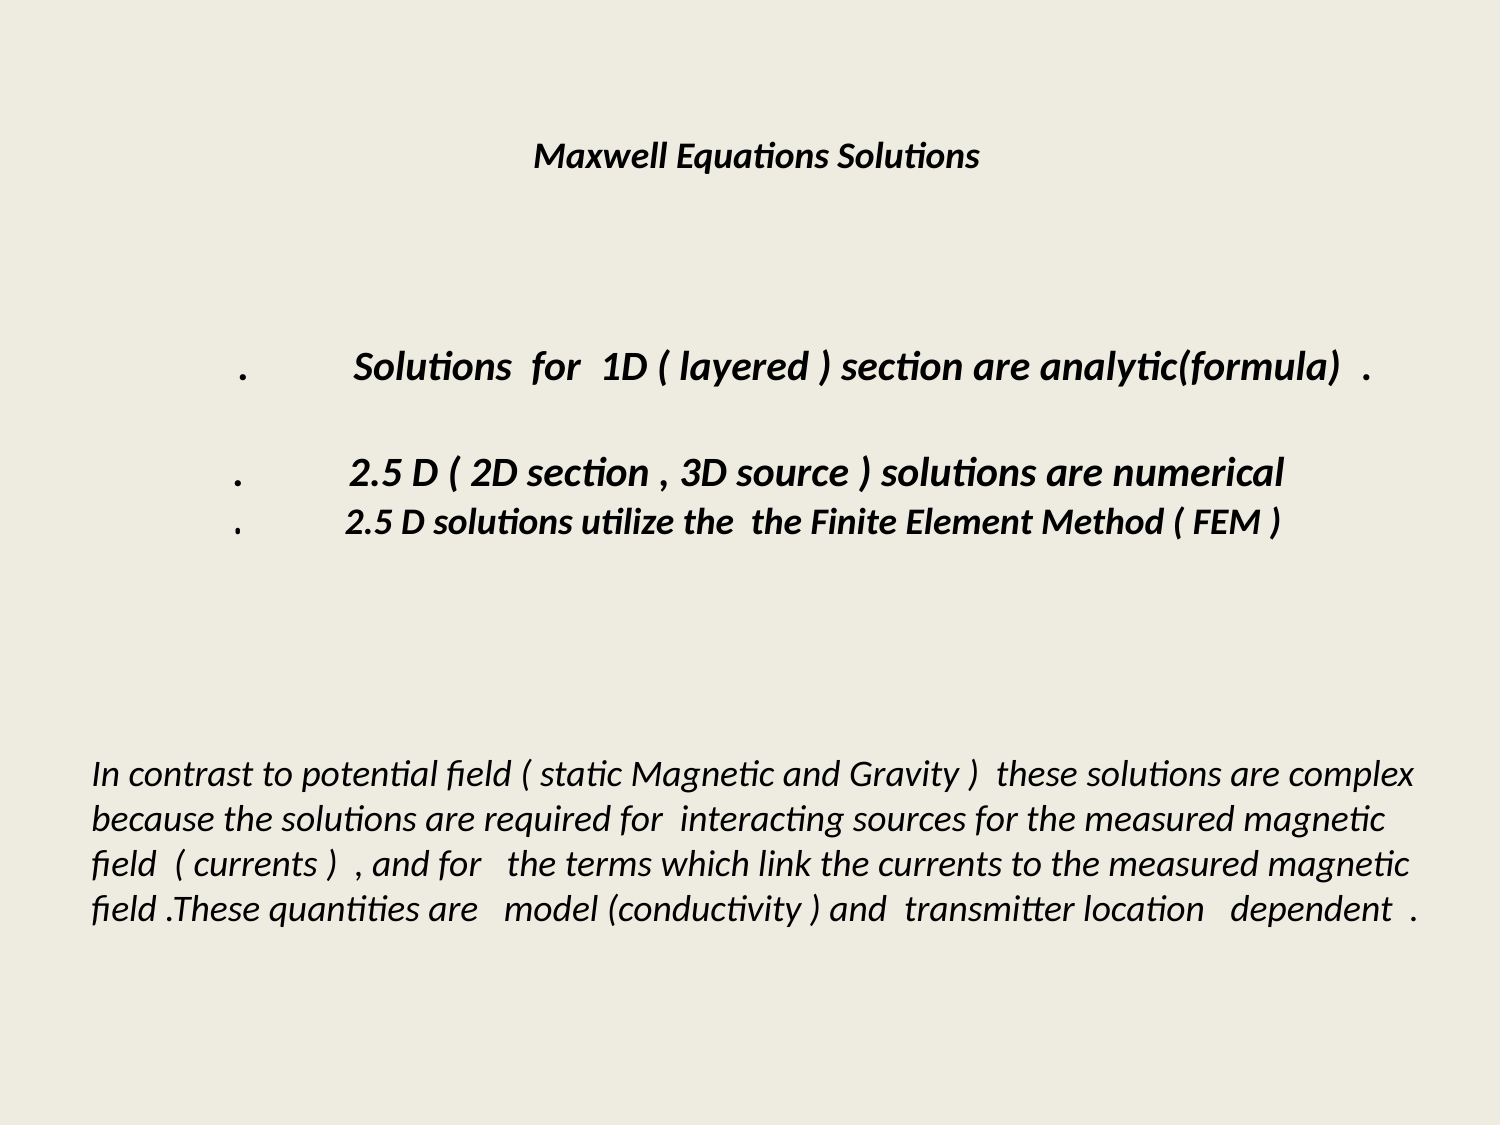

Maxwell Equations Solutions
   .           Solutions  for  1D ( layered ) section are analytic(formula)  .
.           2.5 D ( 2D section , 3D source ) solutions are numerical .
.            2.5 D solutions utilize the  the Finite Element Method ( FEM )
In contrast to potential field ( static Magnetic and Gravity )  these solutions are complex
because the solutions are required for  interacting sources for the measured magnetic field  ( currents )  , and for   the terms which link the currents to the measured magnetic field .These quantities are   model (conductivity ) and  transmitter location   dependent  .